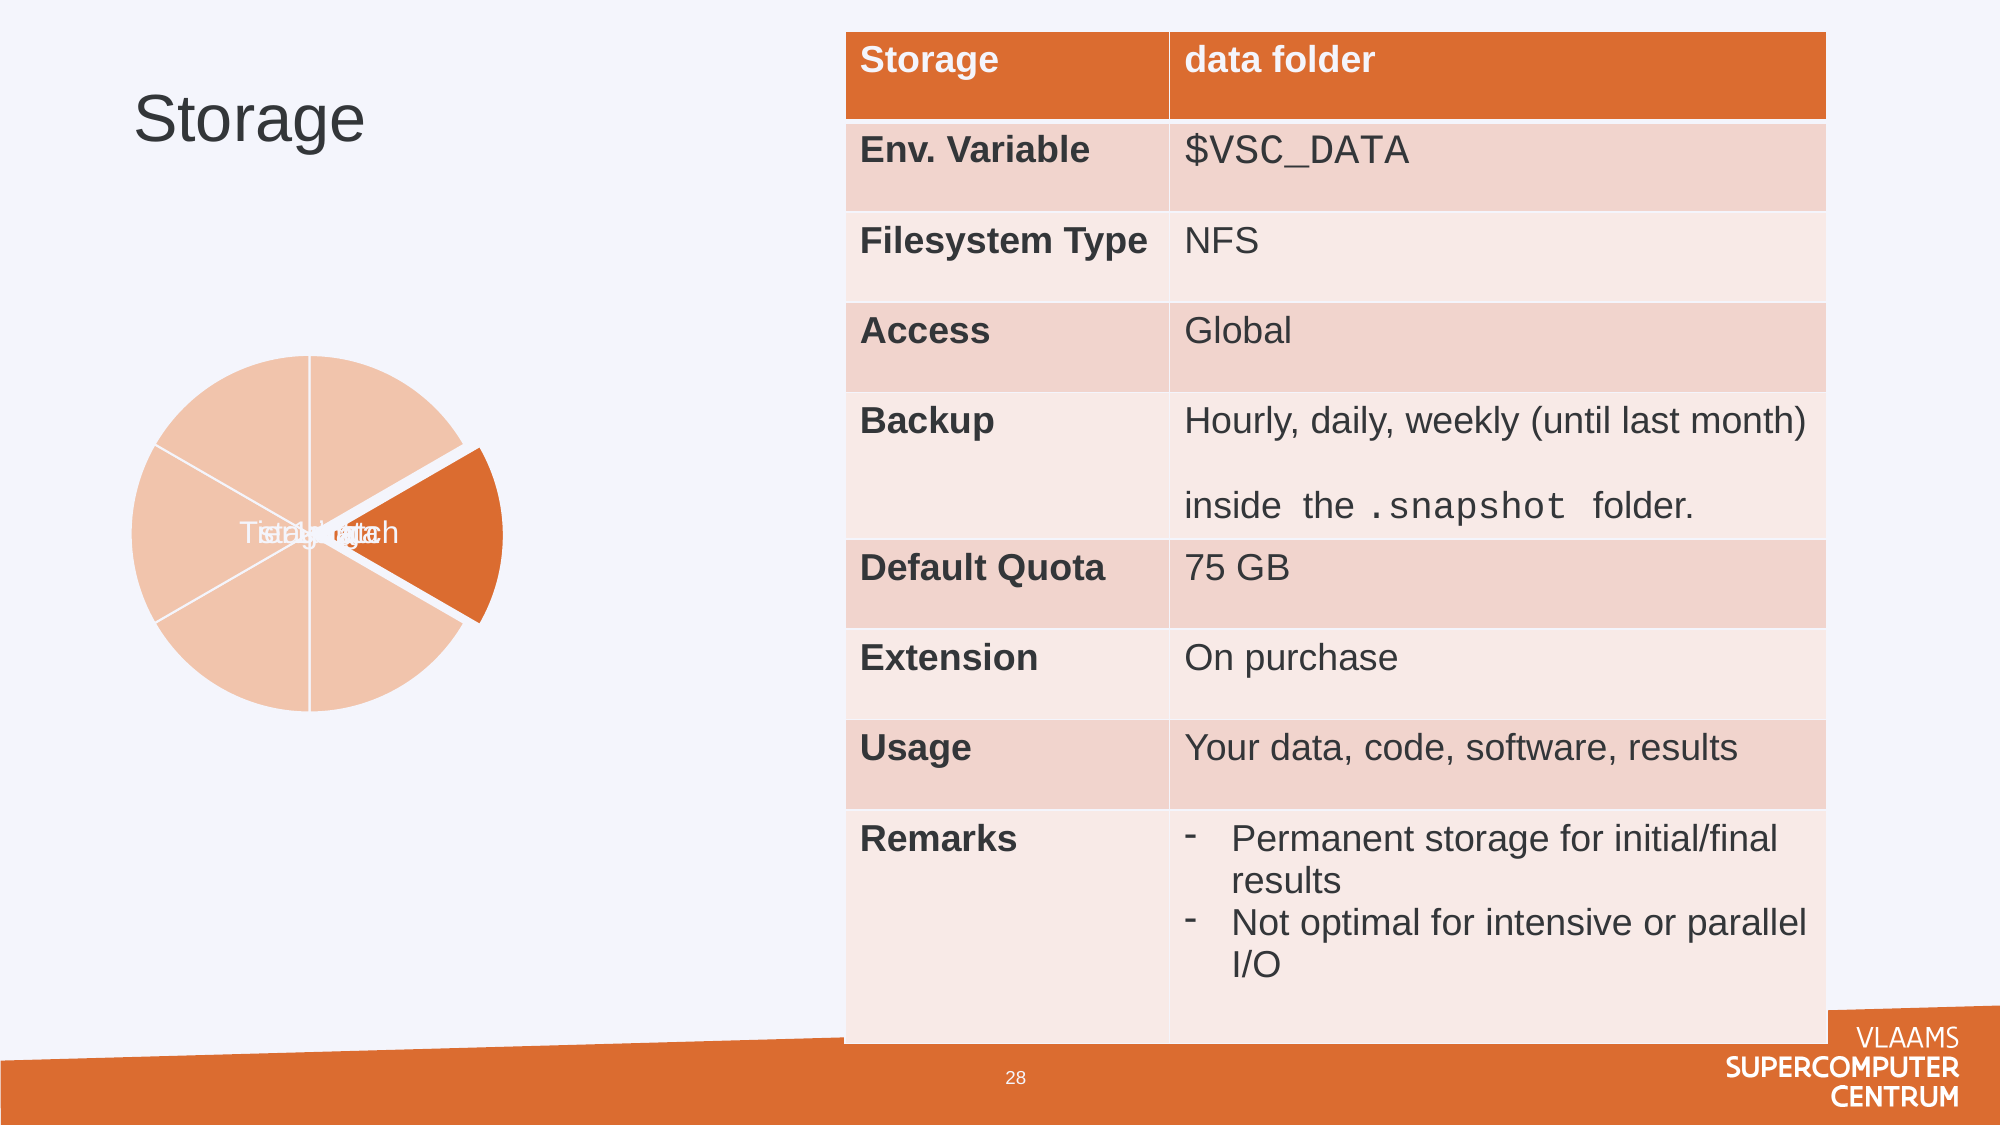

| Storage | data folder |
| --- | --- |
| Env. Variable | $VSC\_DATA |
| Filesystem Type | NFS |
| Access | Global |
| Backup | Hourly, daily, weekly (until last month) inside the .snapshot folder. |
| Default Quota | 75 GB |
| Extension | On purchase |
| Usage | Your data, code, software, results |
| Remarks | Permanent storage for initial/final results Not optimal for intensive or parallel I/O |
Storage

home
data
scratch
node scratch
staging
Tier1 data

28